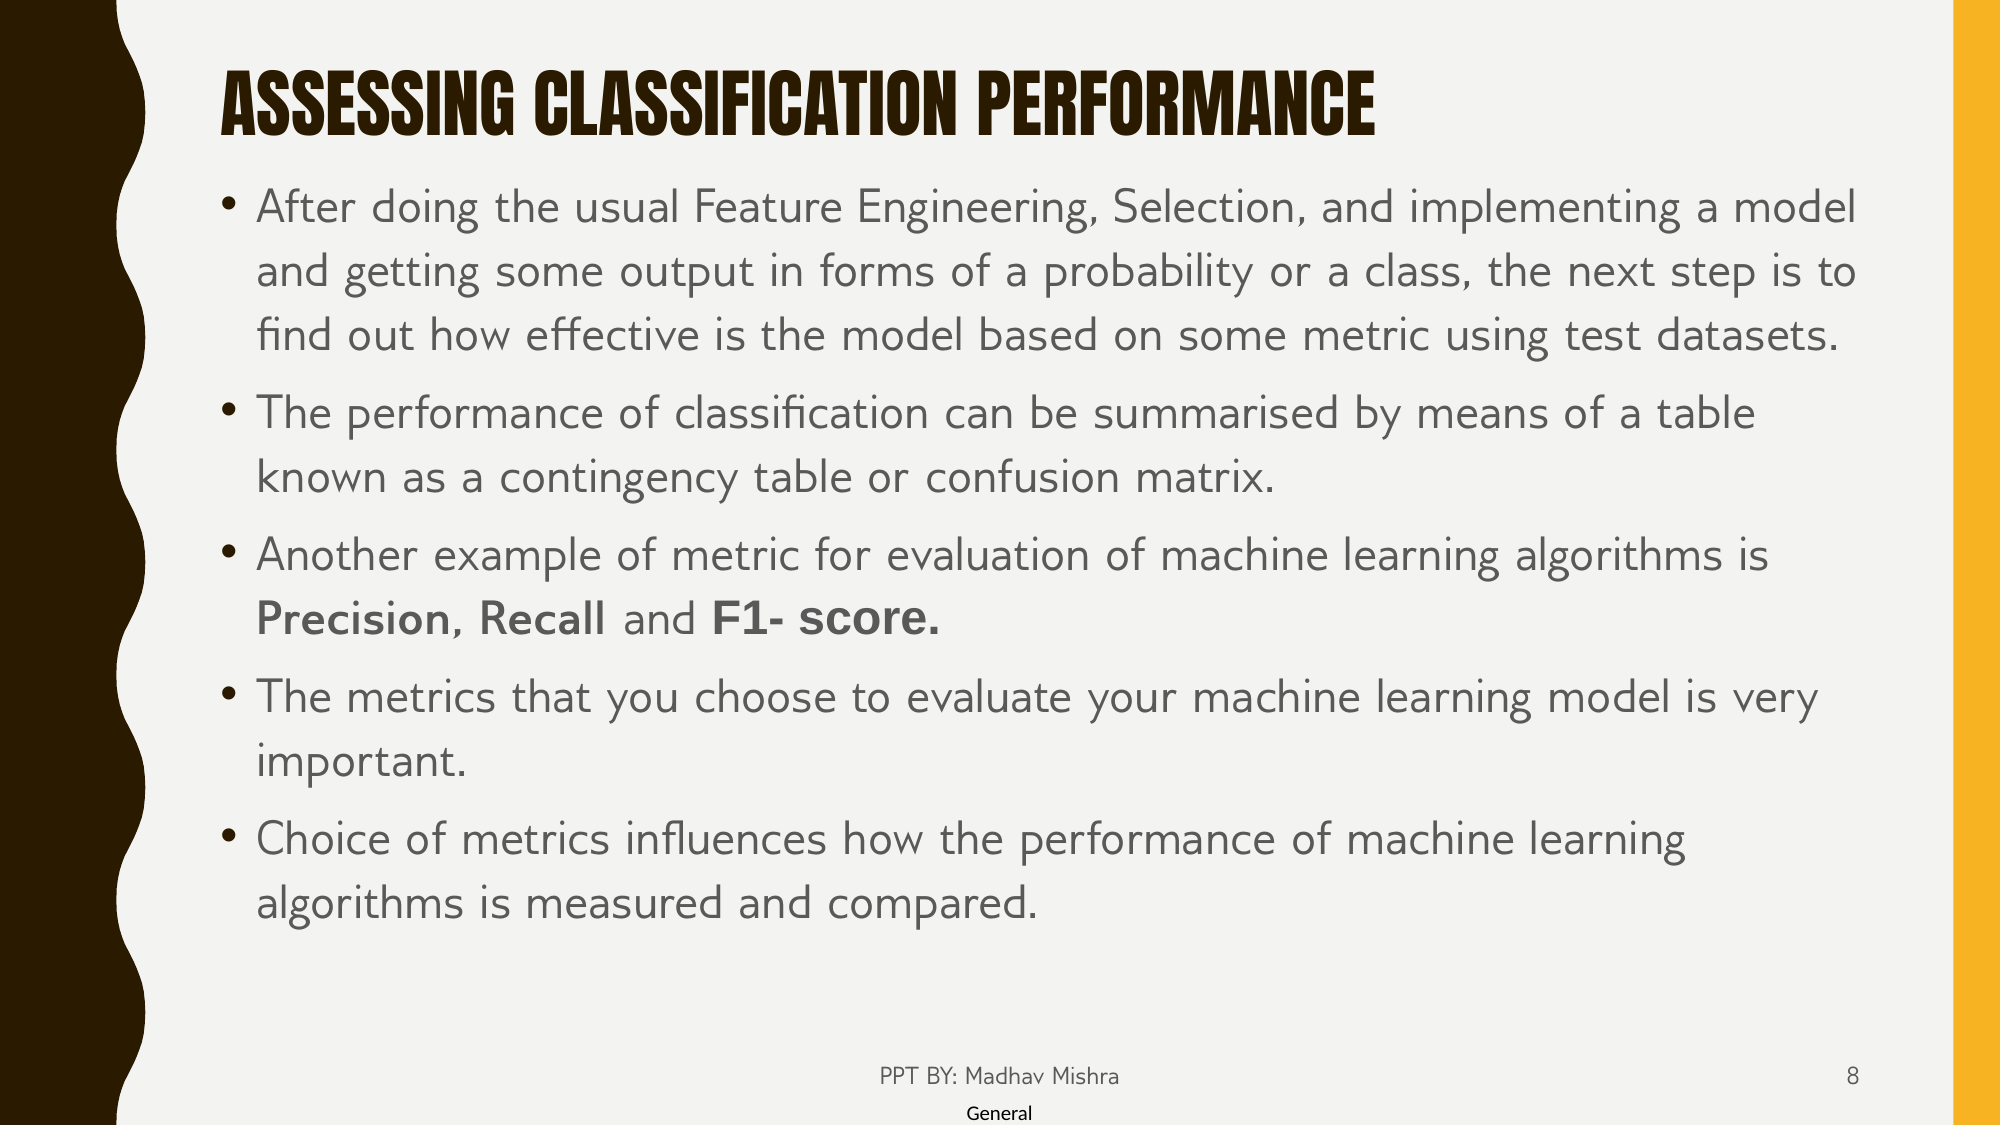

# ASSESSING CLASSIFICATION PERFORMANCE
After doing the usual Feature Engineering, Selection, and implementing a model and getting some output in forms of a probability or a class, the next step is to find out how effective is the model based on some metric using test datasets.
The performance of classiﬁcation can be summarised by means of a table known as a contingency table or confusion matrix.
Another example of metric for evaluation of machine learning algorithms is Precision, Recall and F1- score.
The metrics that you choose to evaluate your machine learning model is very important.
Choice of metrics influences how the performance of machine learning algorithms is measured and compared.

PPT BY: Madhav Mishra
8